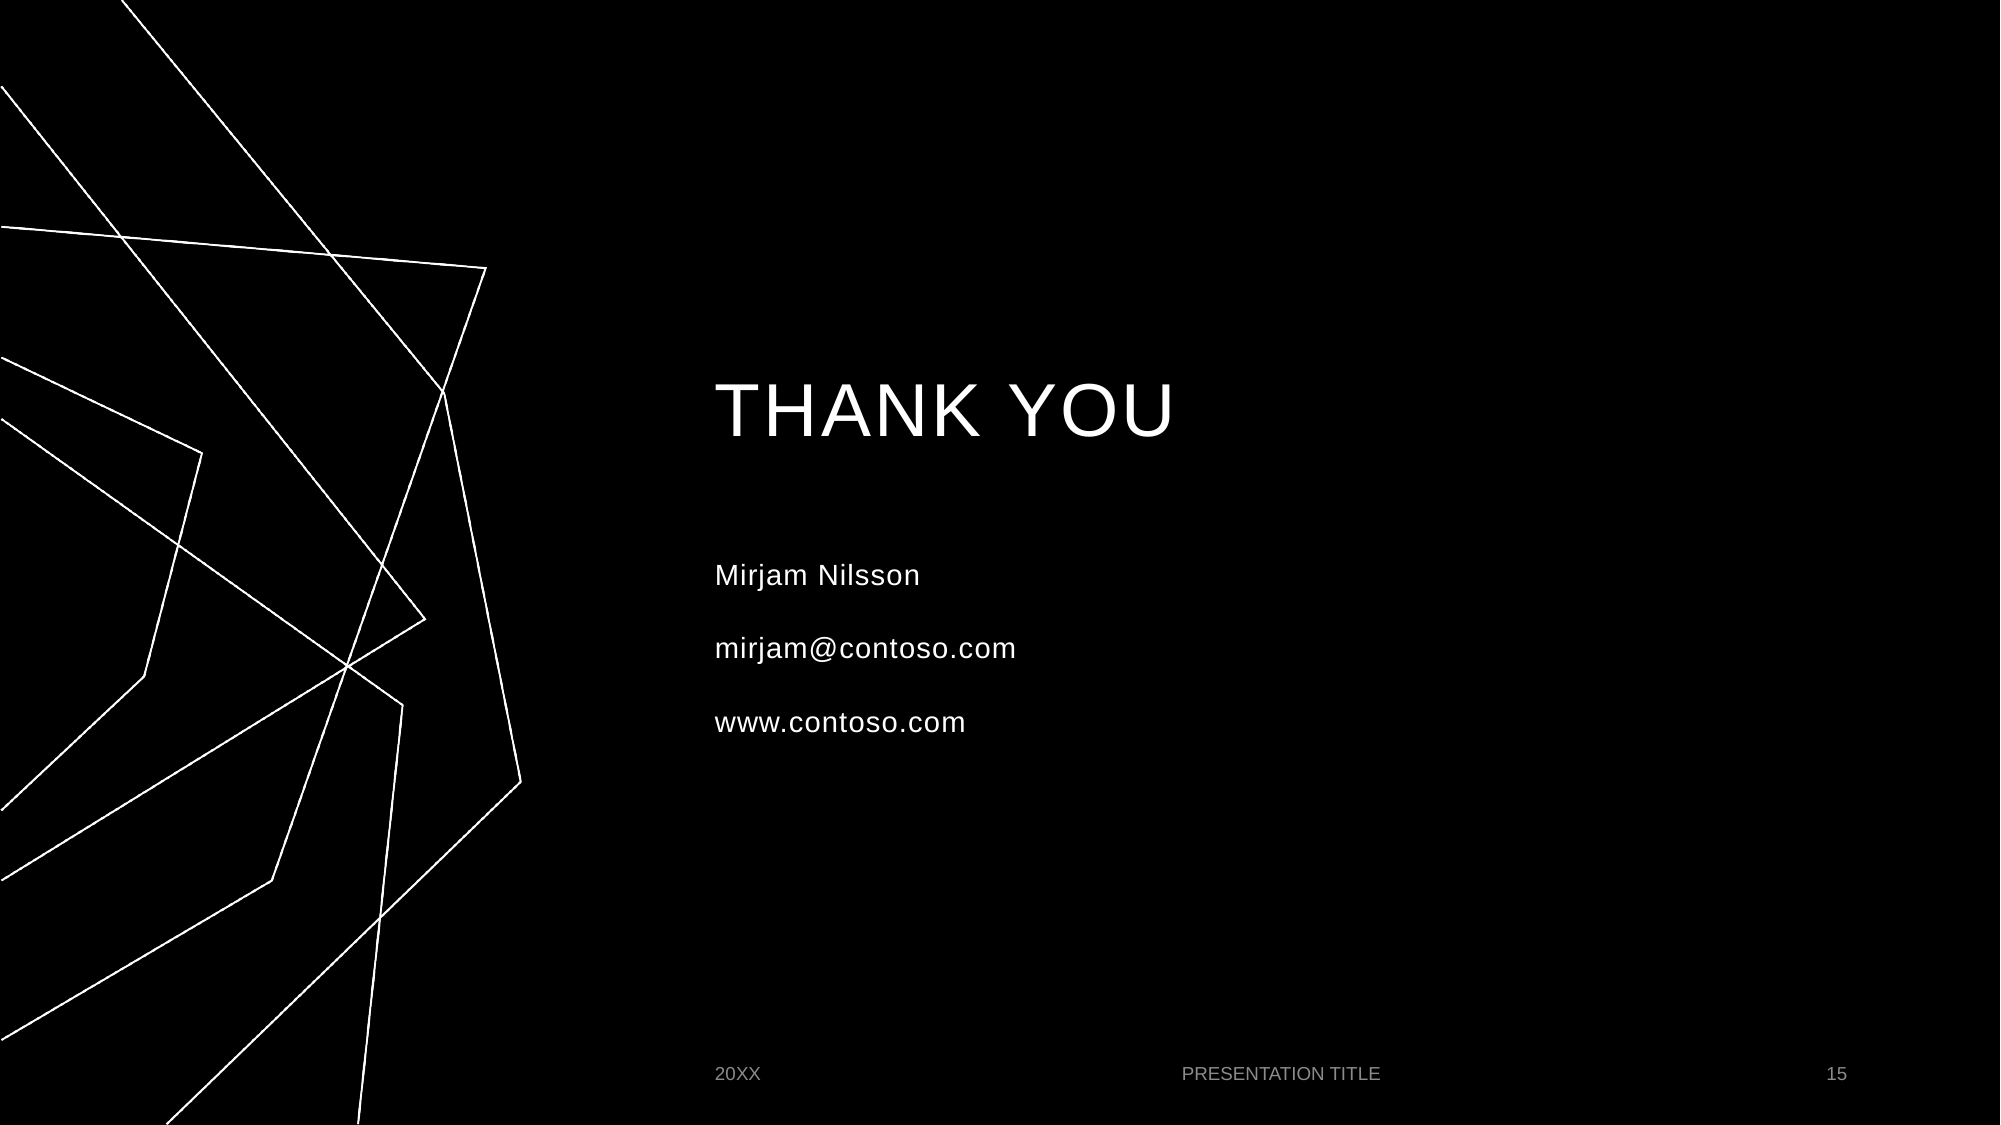

# THANK YOU
Mirjam Nilsson
mirjam@contoso.com
www.contoso.com
20XX
PRESENTATION TITLE
15